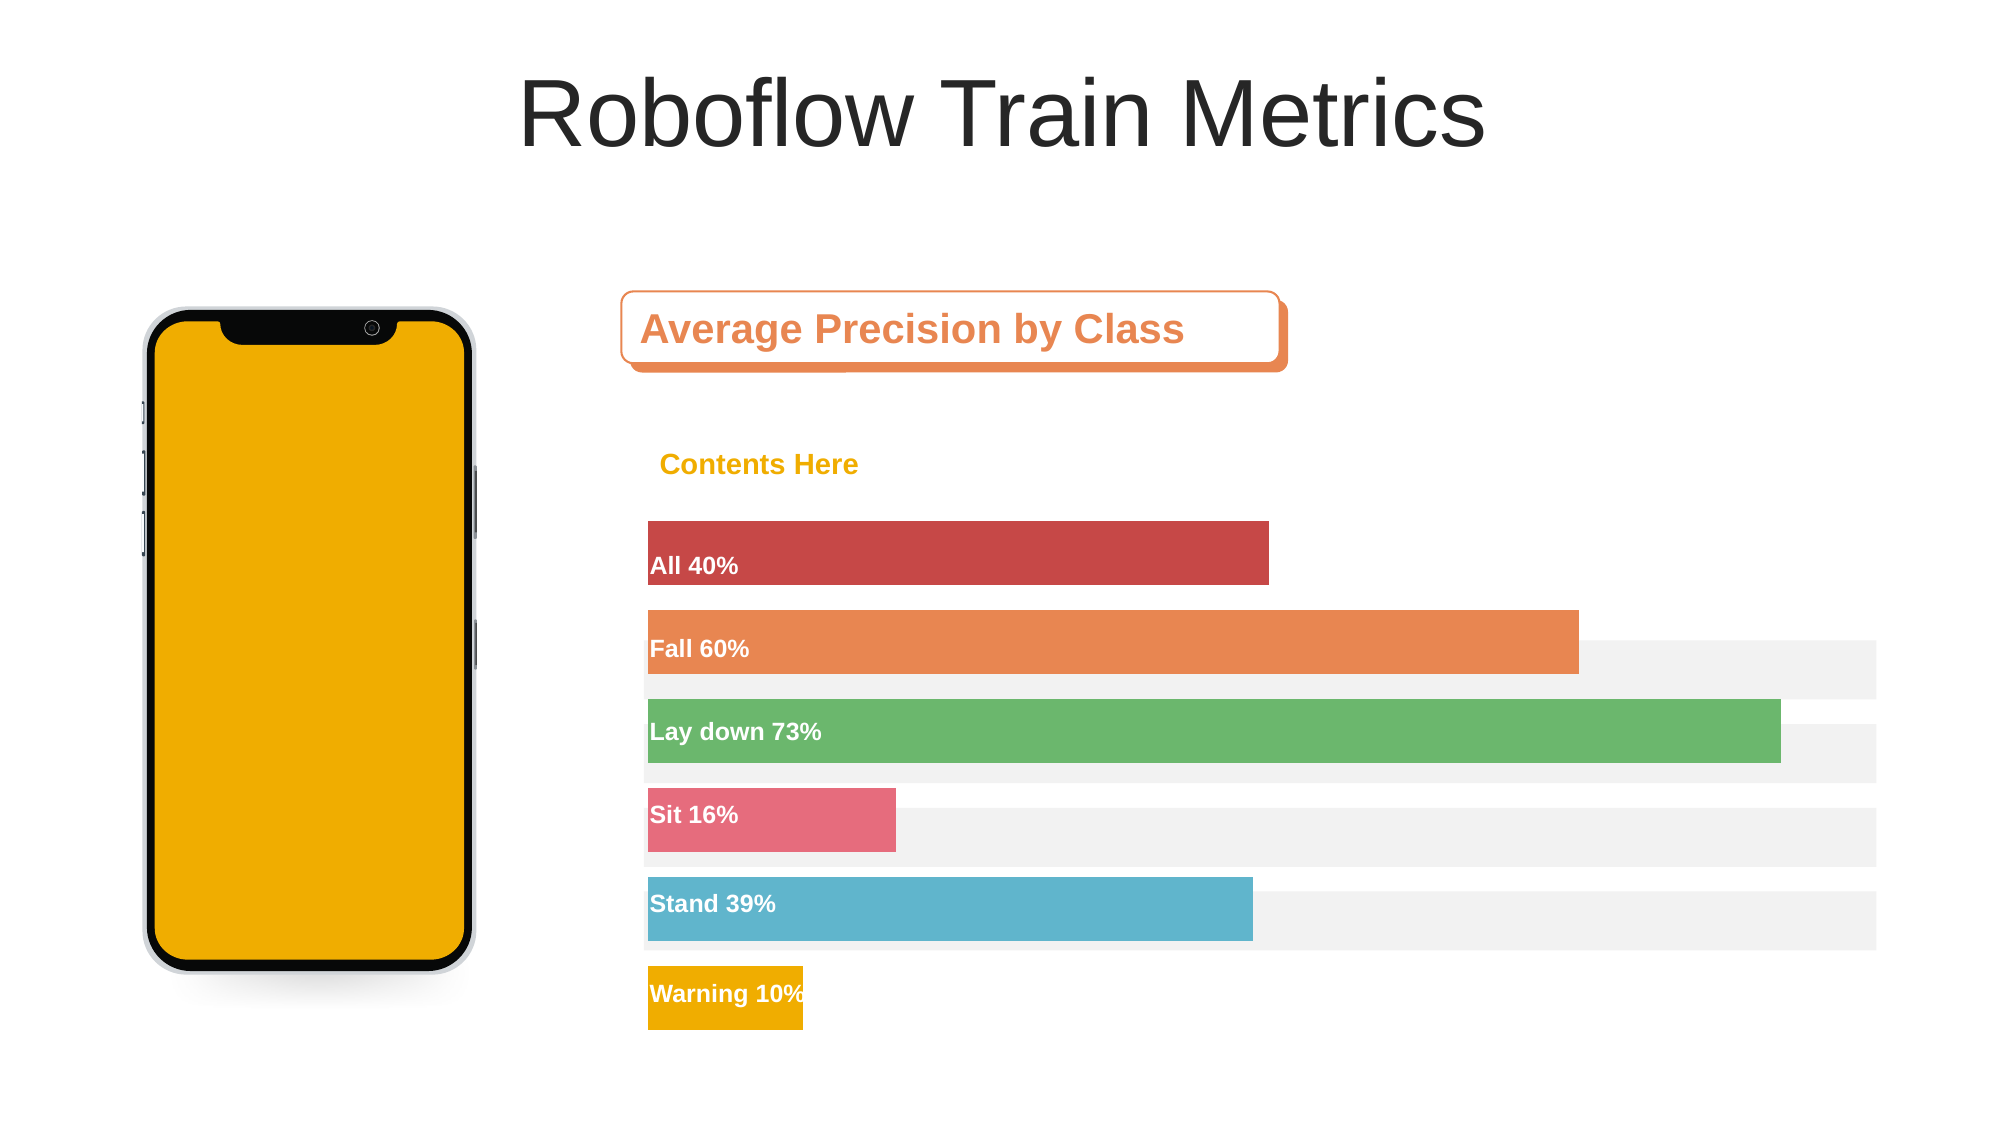

Roboflow Train Metrics
Average Precision by Class

Contents Here

### Chart

| Category | Series 1 |
|---|---|
| Text 1 | 10.0 |
| Text 2 | 39.0 |
| Text 3 | 16.0 |
| Text 4 | 73.0 |
| Text 5 | 60.0 |
| Text 6 | 40.0 |
All 40%
Fall 60%

Lay down 73%

Sit 16%

Stand 39%

Warning 10%